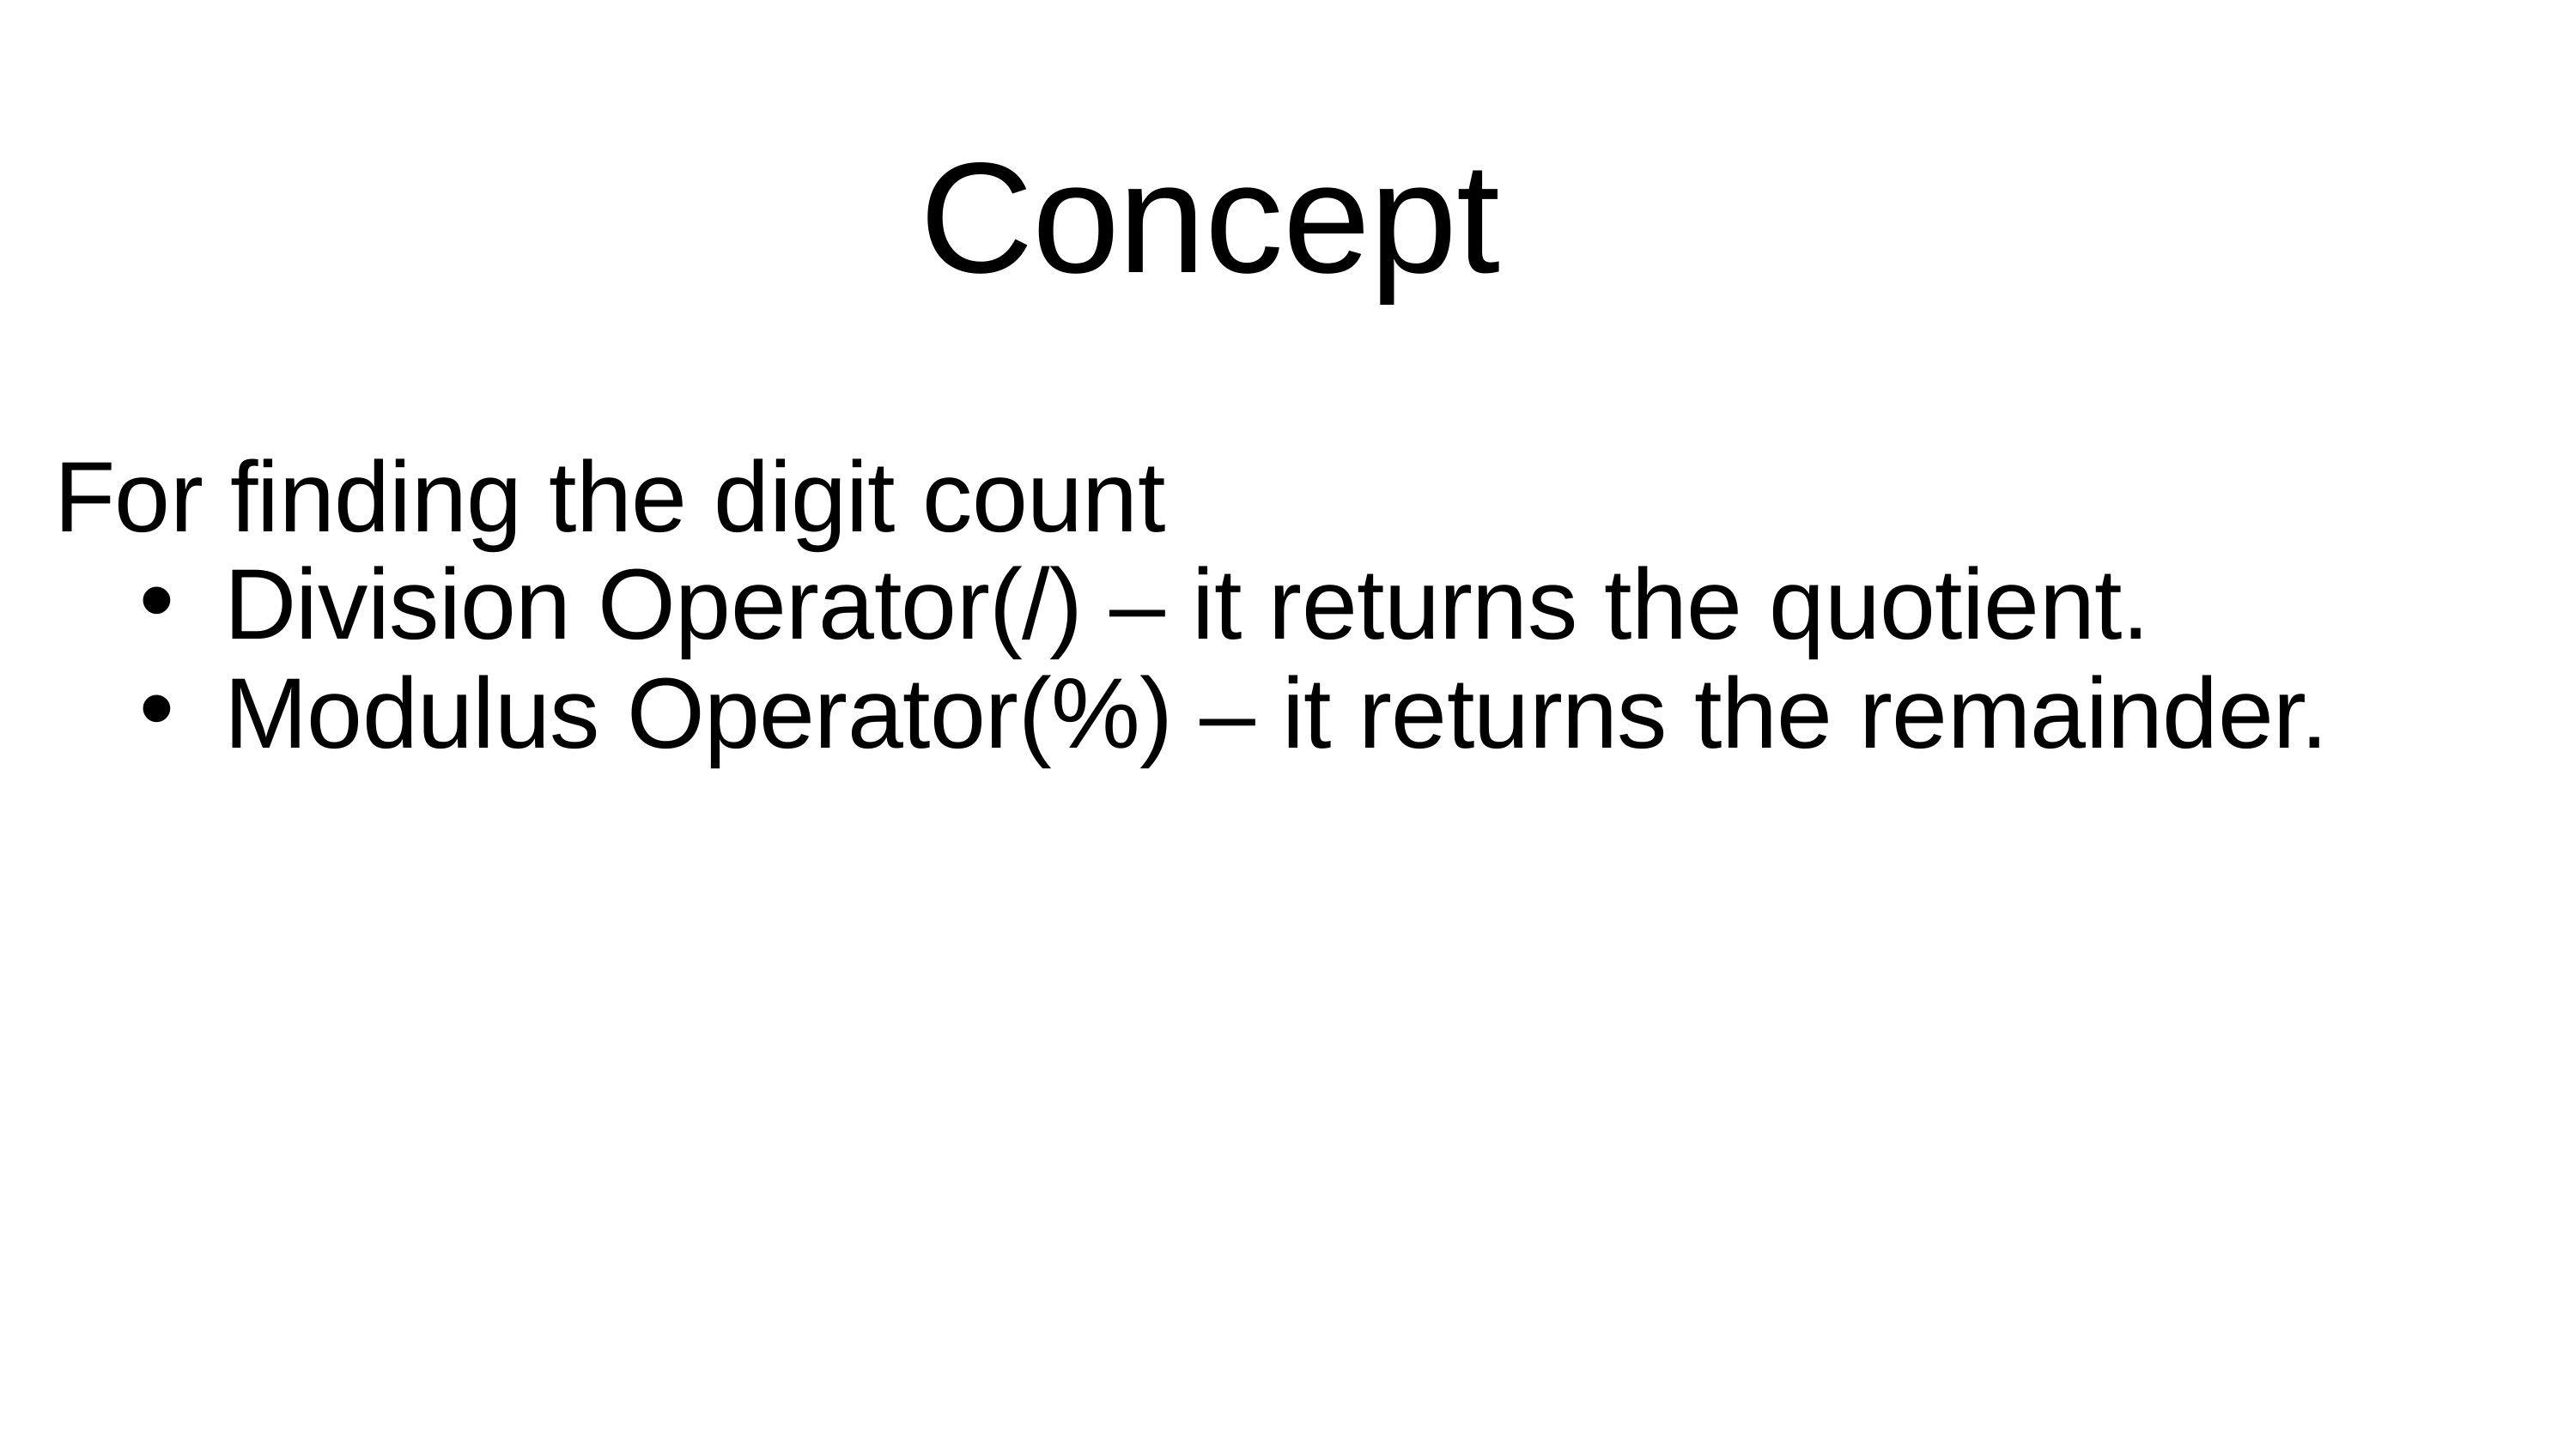

Concept
For finding the digit count
Division Operator(/) – it returns the quotient.
Modulus Operator(%) – it returns the remainder.